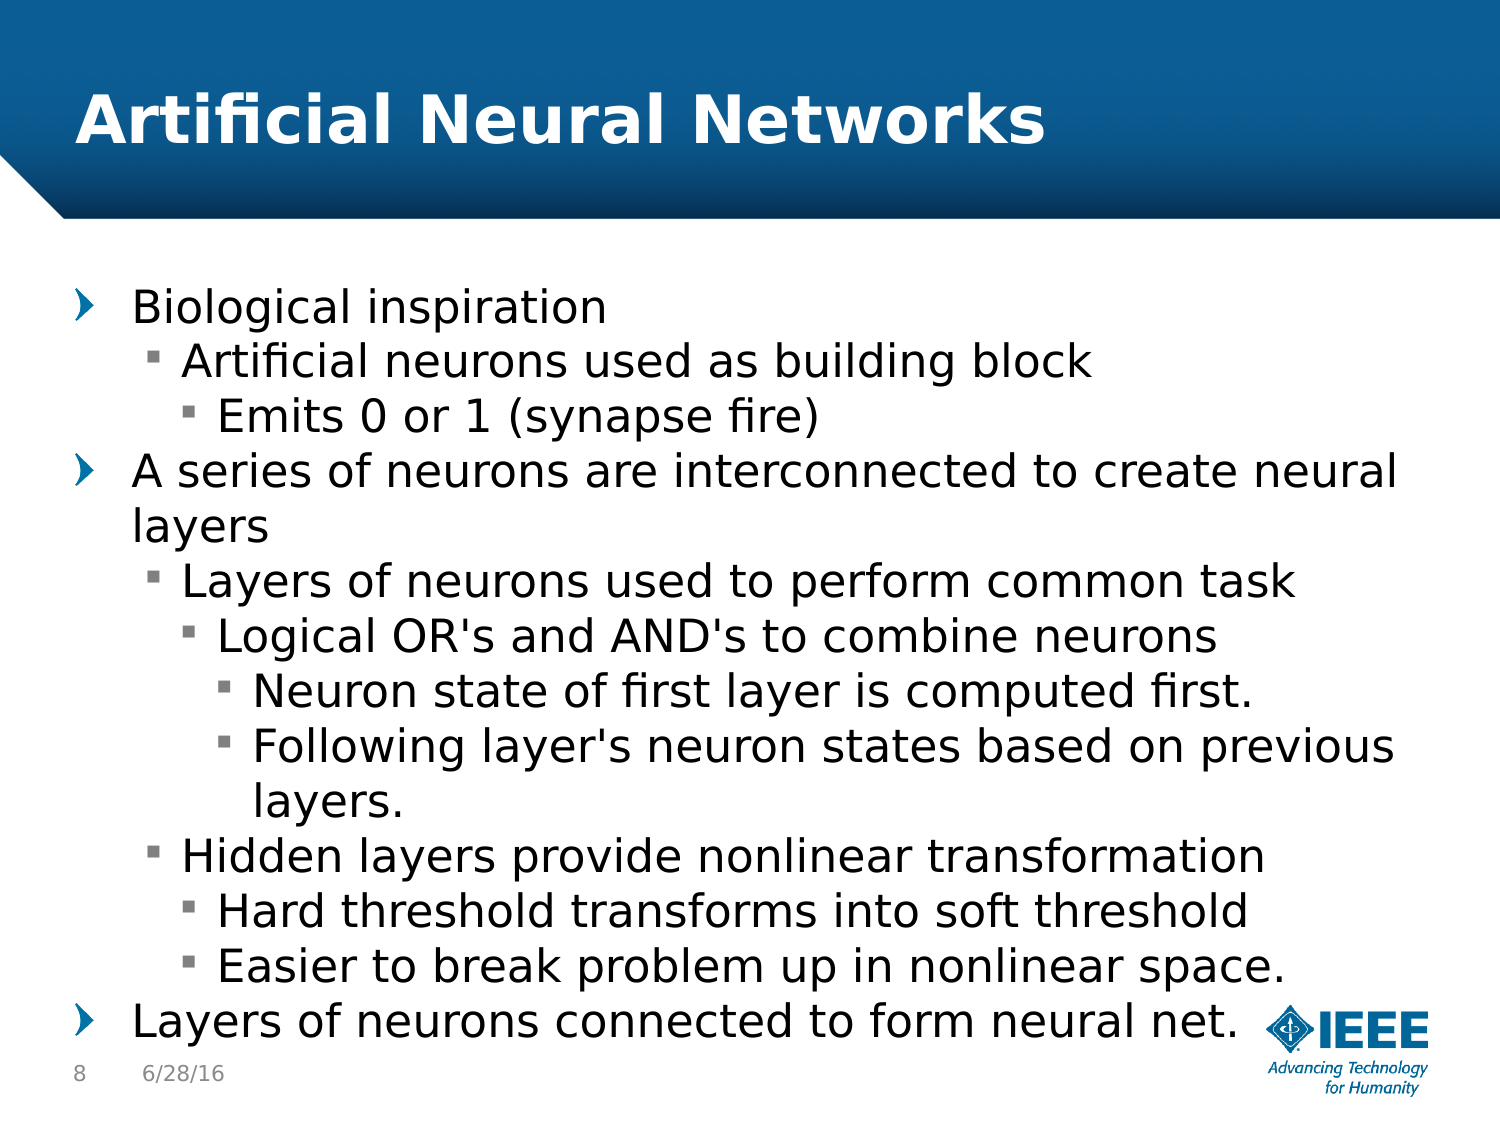

Artificial Neural Networks
Biological inspiration
Artificial neurons used as building block
Emits 0 or 1 (synapse fire)
A series of neurons are interconnected to create neural layers
Layers of neurons used to perform common task
Logical OR's and AND's to combine neurons
Neuron state of first layer is computed first.
Following layer's neuron states based on previous layers.
Hidden layers provide nonlinear transformation
Hard threshold transforms into soft threshold
Easier to break problem up in nonlinear space.
Layers of neurons connected to form neural net.
8
6/28/16